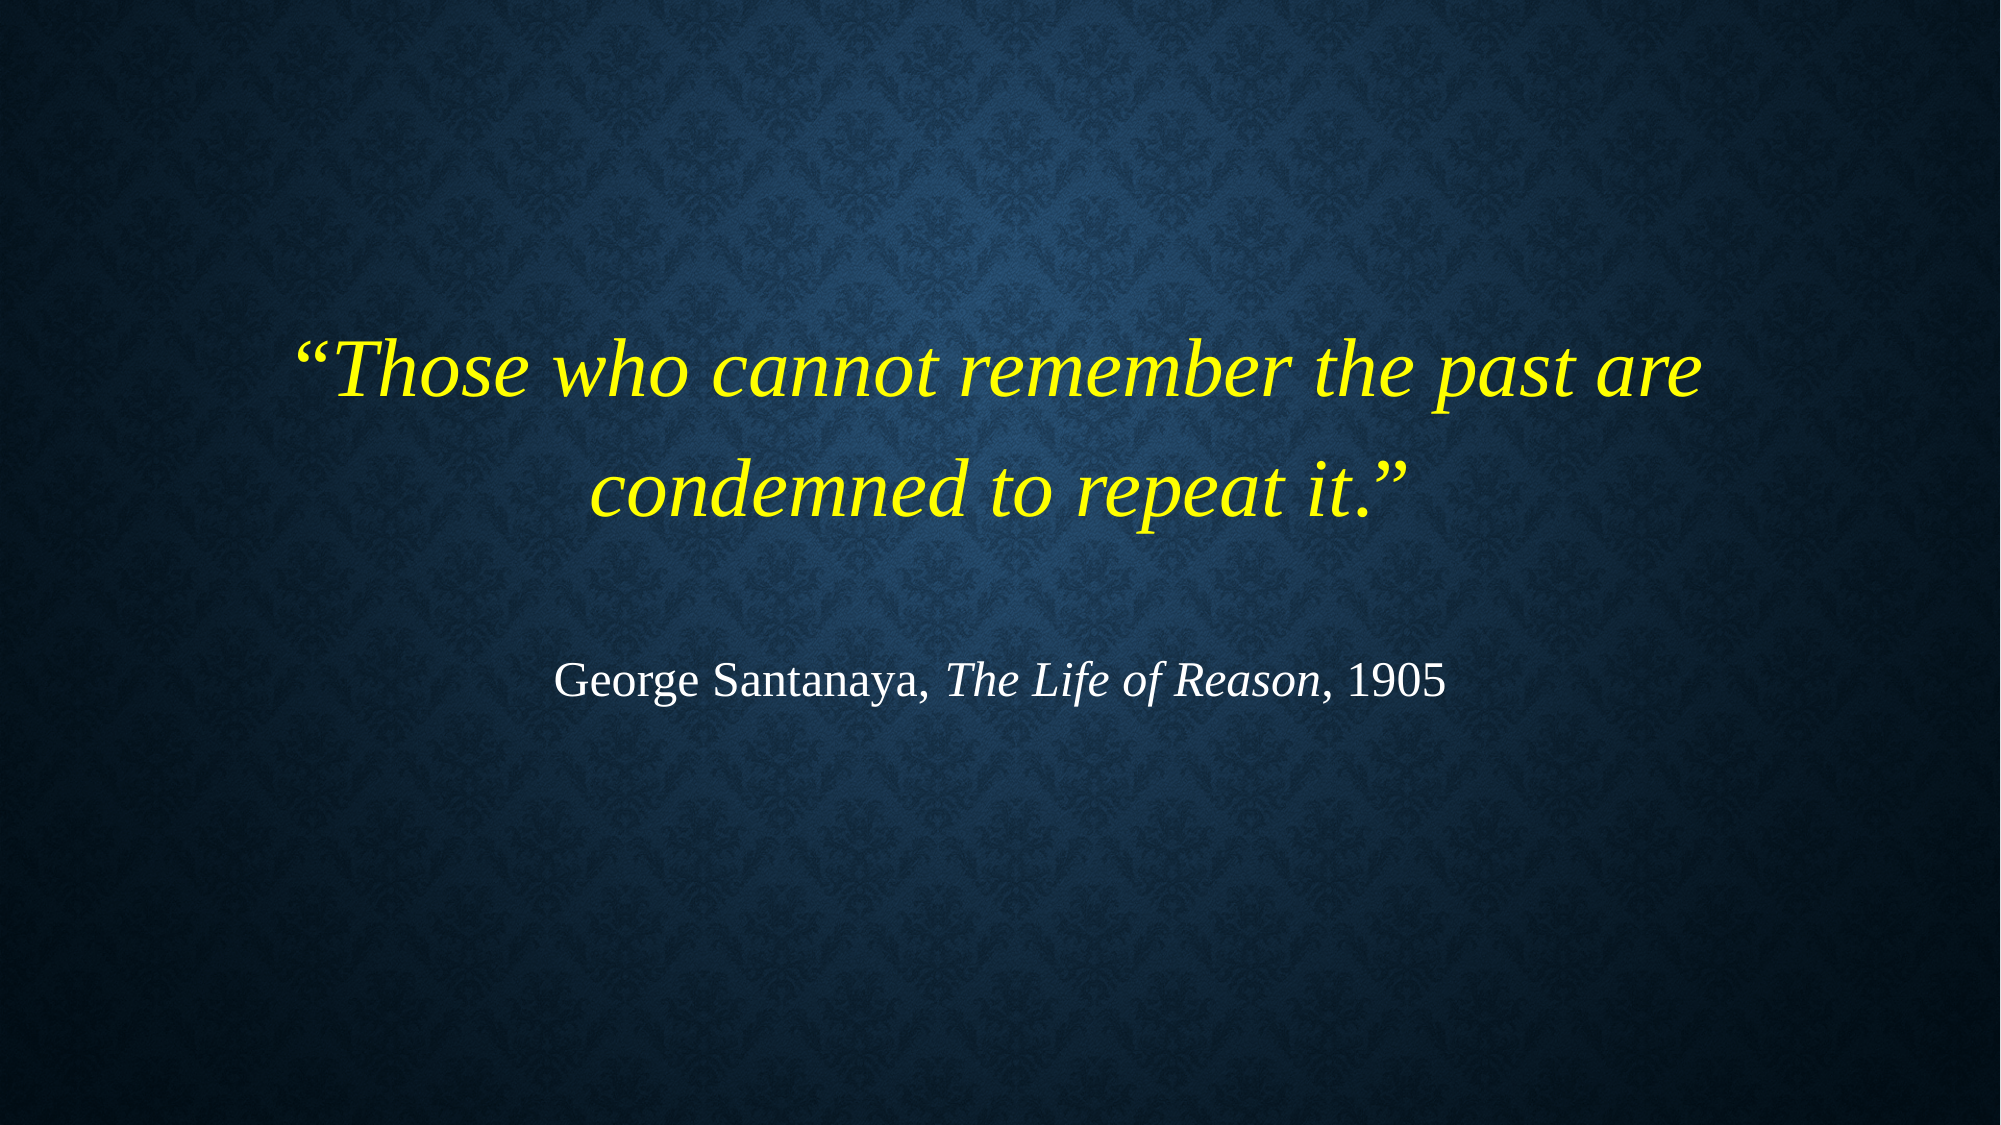

#
“Those who cannot remember the past are condemned to repeat it.”

George Santanaya, The Life of Reason, 1905